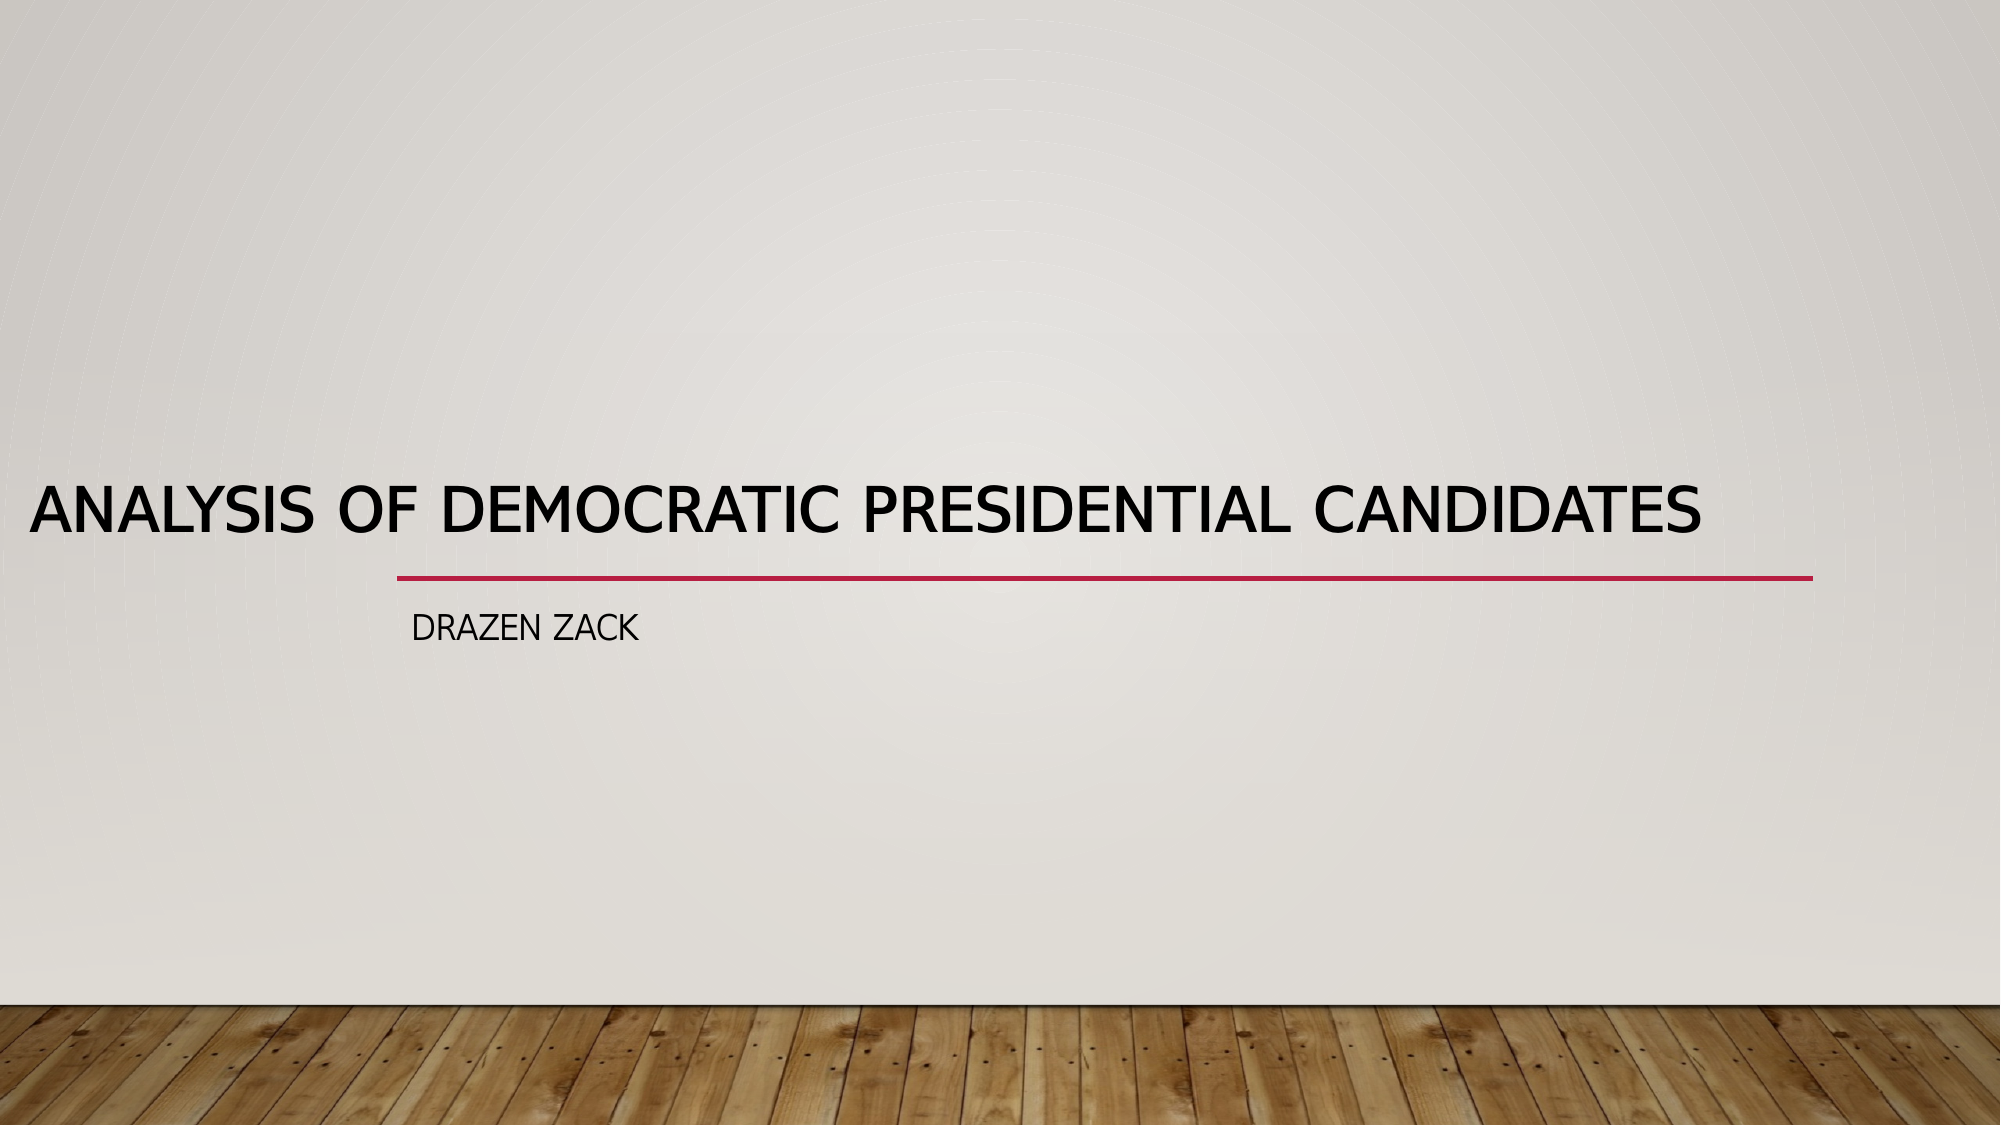

# Analysis of Democratic Presidential Candidates
Drazen Zack